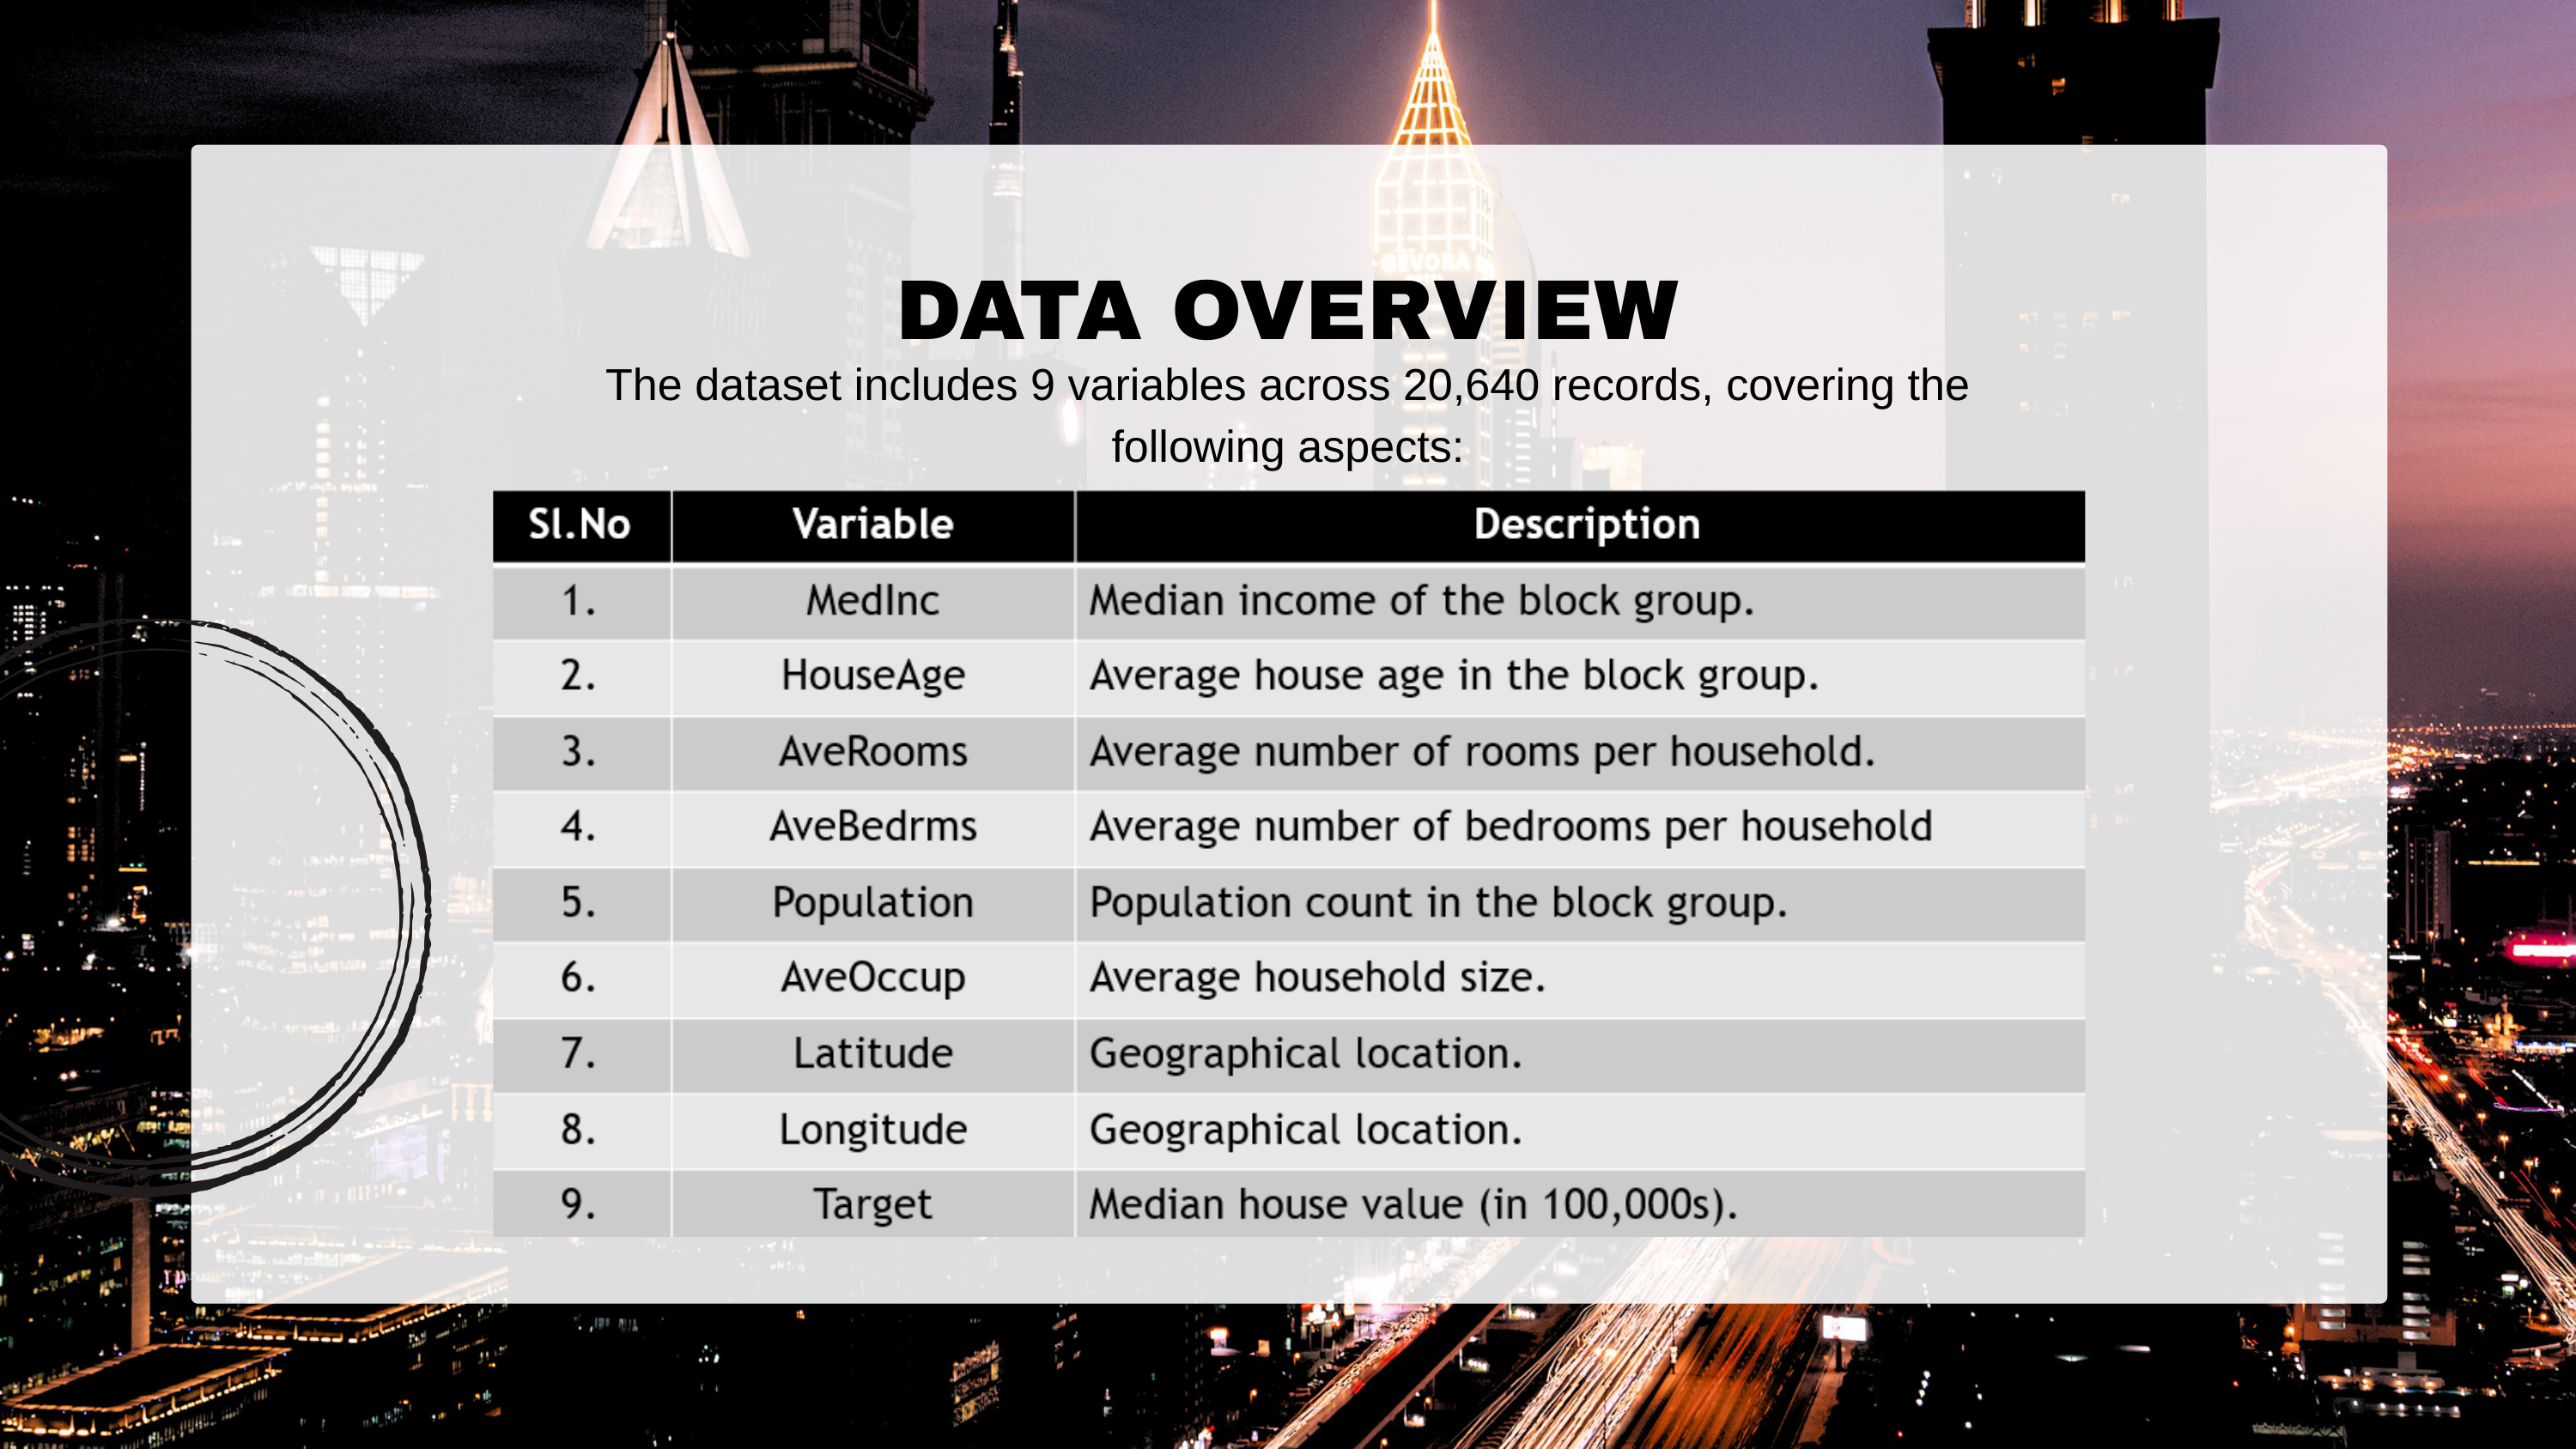

DATA OVERVIEW
The dataset includes 9 variables across 20,640 records, covering the following aspects: